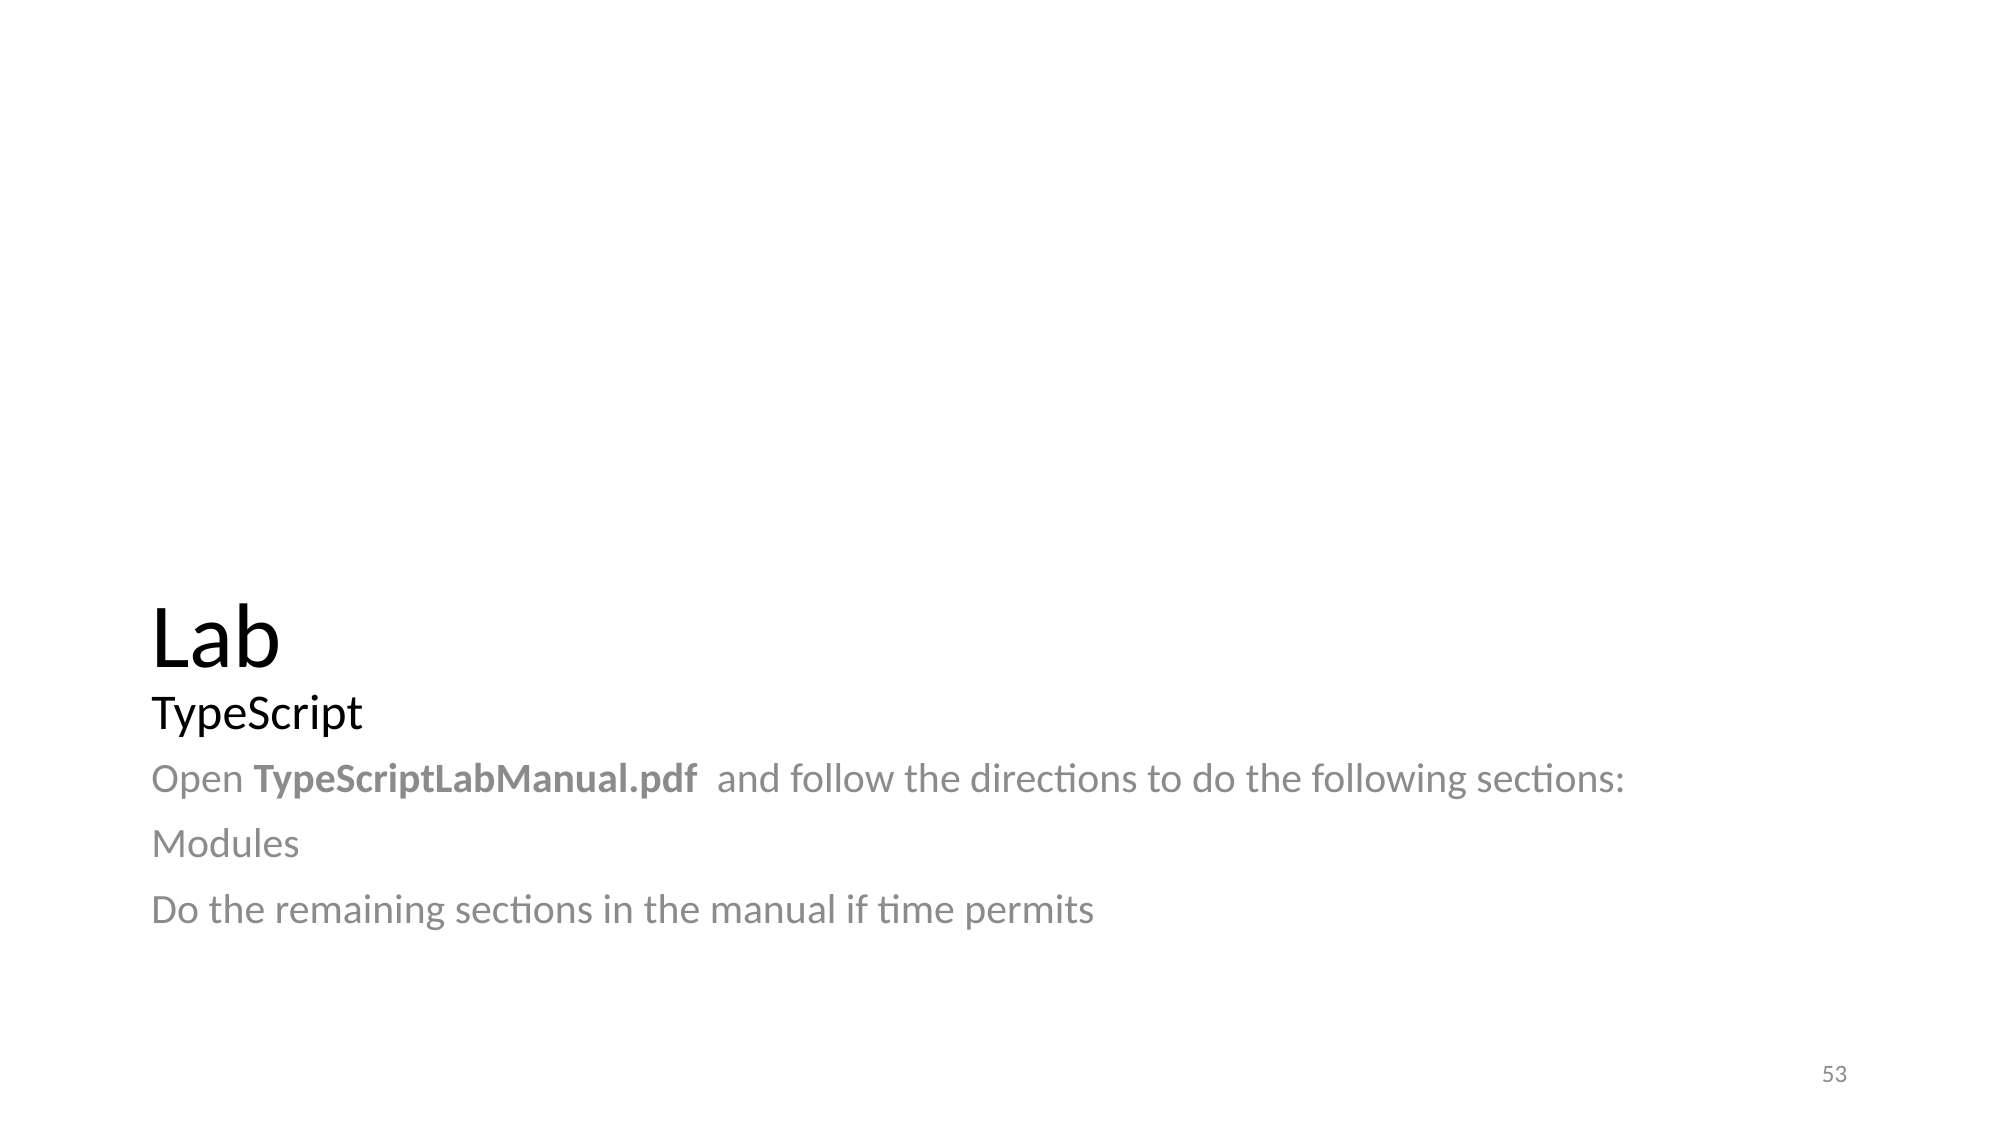

# Lab TypeScript
Open TypeScriptLabManual.pdf  and follow the directions to do the following sections:
Modules
Do the remaining sections in the manual if time permits

53